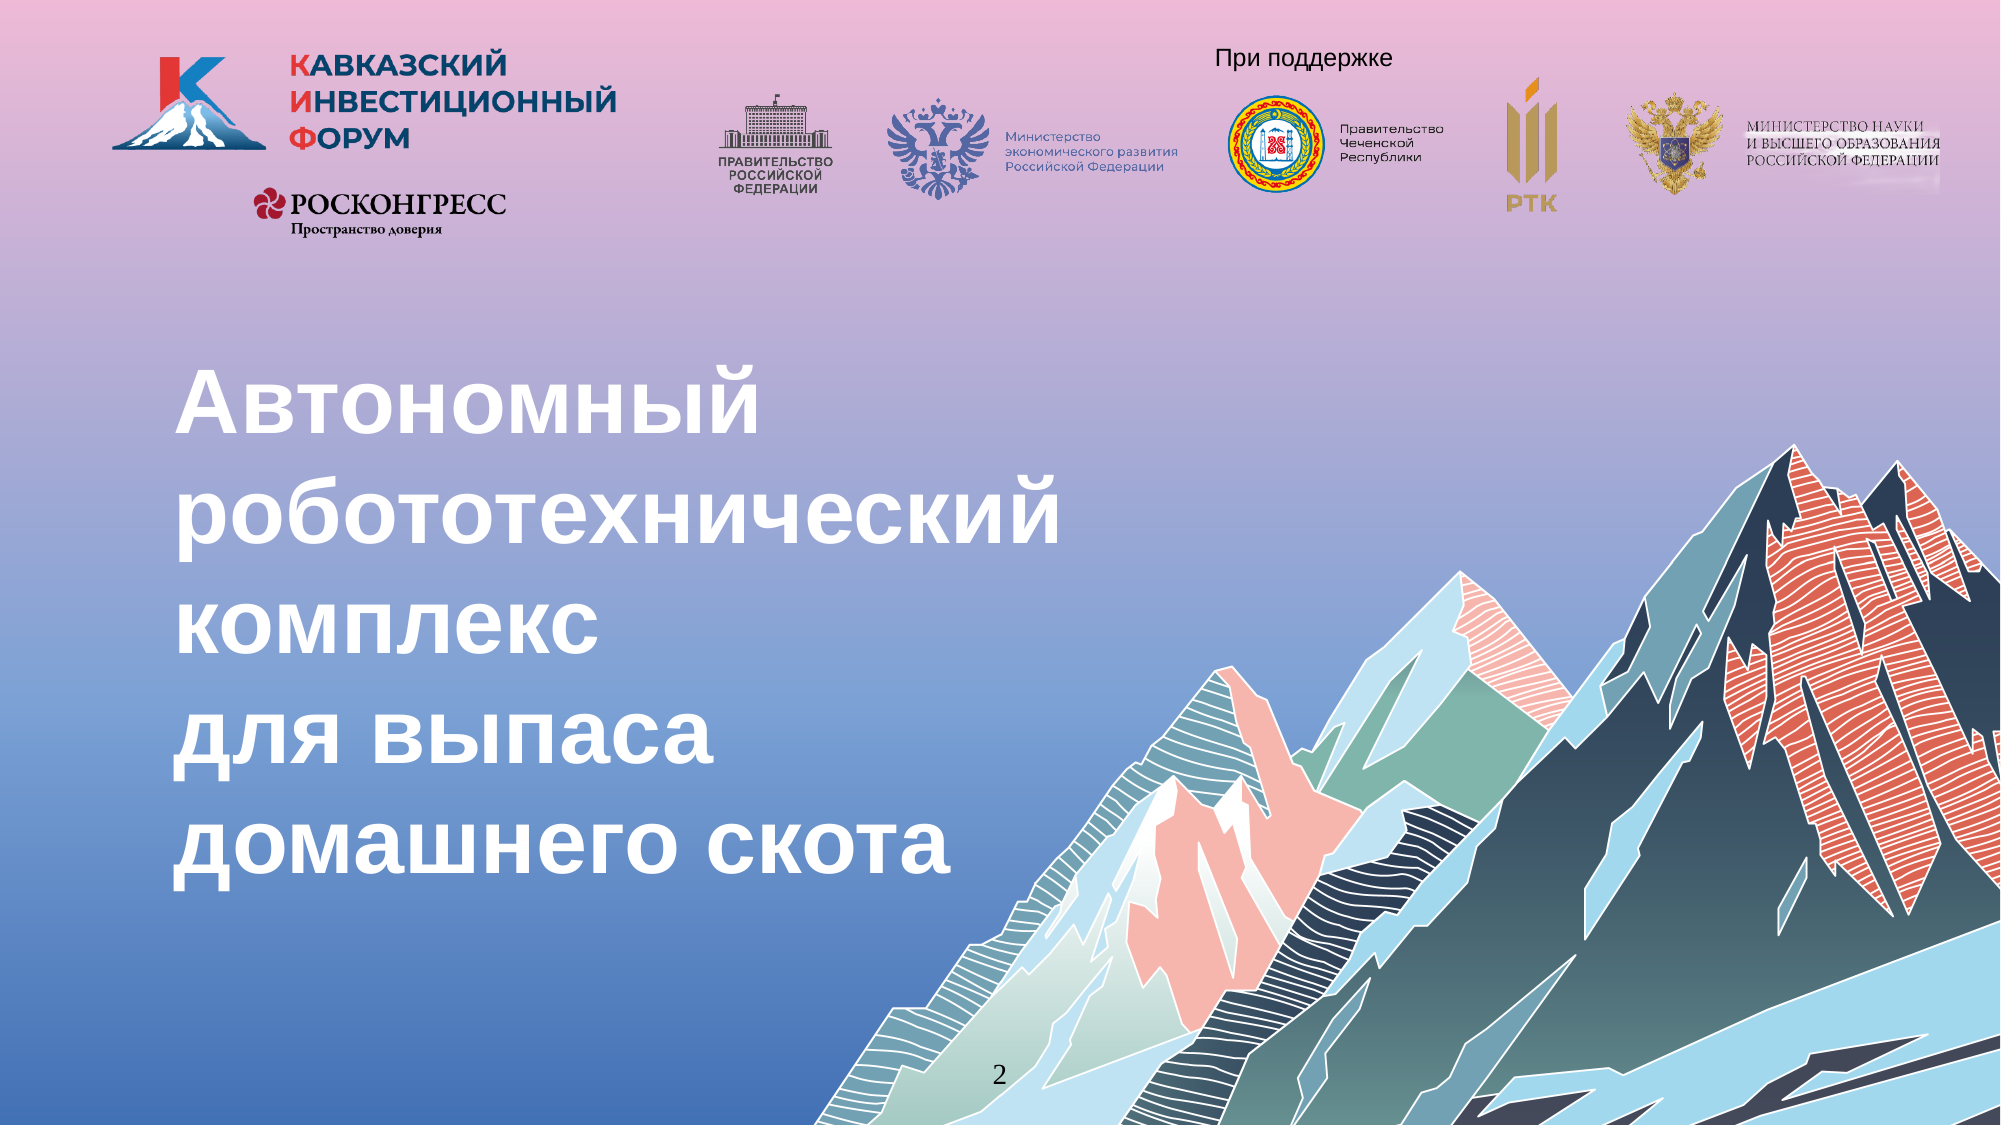

Автономный робототехнический
комплекс
для выпаса
домашнего скота
2